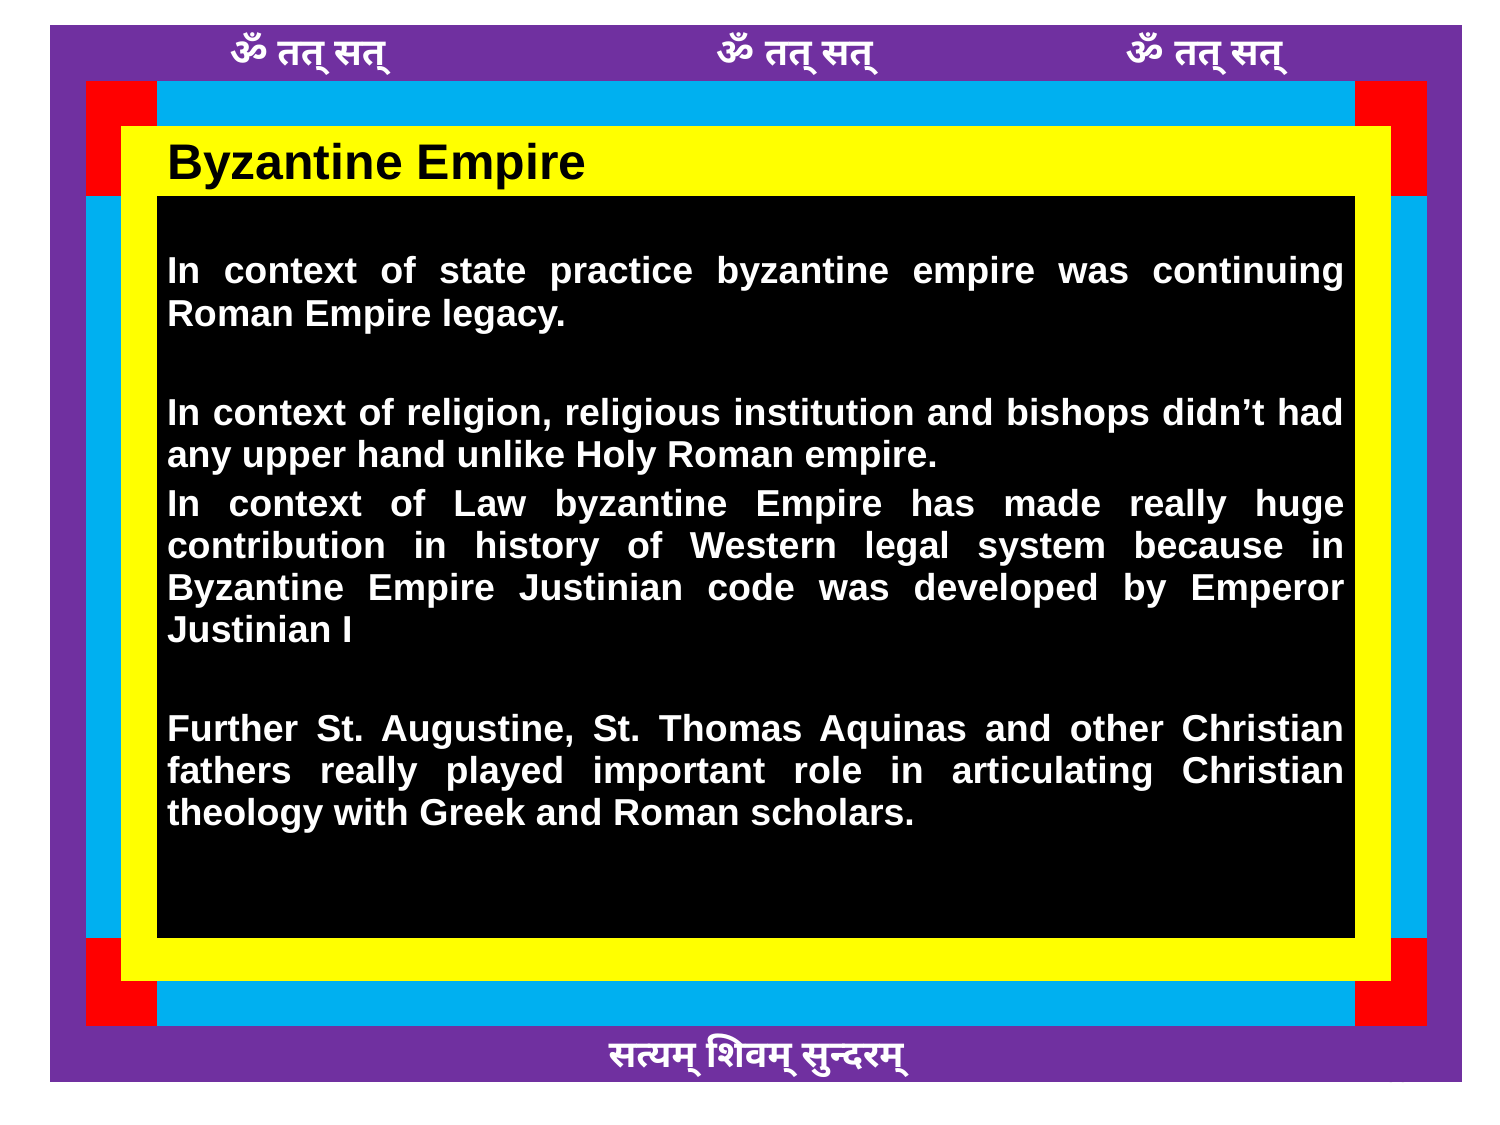

|  |  |  | ॐ तत् सत् ॐ तत् सत् ॐ तत् सत् |  |  |  |
| --- | --- | --- | --- | --- | --- | --- |
|  |  |  |  |  |  |  |
|  |  |  | Byzantine Empire |  |  |  |
|  |  |  | In context of state practice byzantine empire was continuing Roman Empire legacy. In context of religion, religious institution and bishops didn’t had any upper hand unlike Holy Roman empire. In context of Law byzantine Empire has made really huge contribution in history of Western legal system because in Byzantine Empire Justinian code was developed by Emperor Justinian I Further St. Augustine, St. Thomas Aquinas and other Christian fathers really played important role in articulating Christian theology with Greek and Roman scholars. |  |  |  |
|  |  |  |  |  |  |  |
|  |  |  |  |  |  |  |
|  |  |  | सत्यम् शिवम् सुन्दरम् |  |  |  |
35